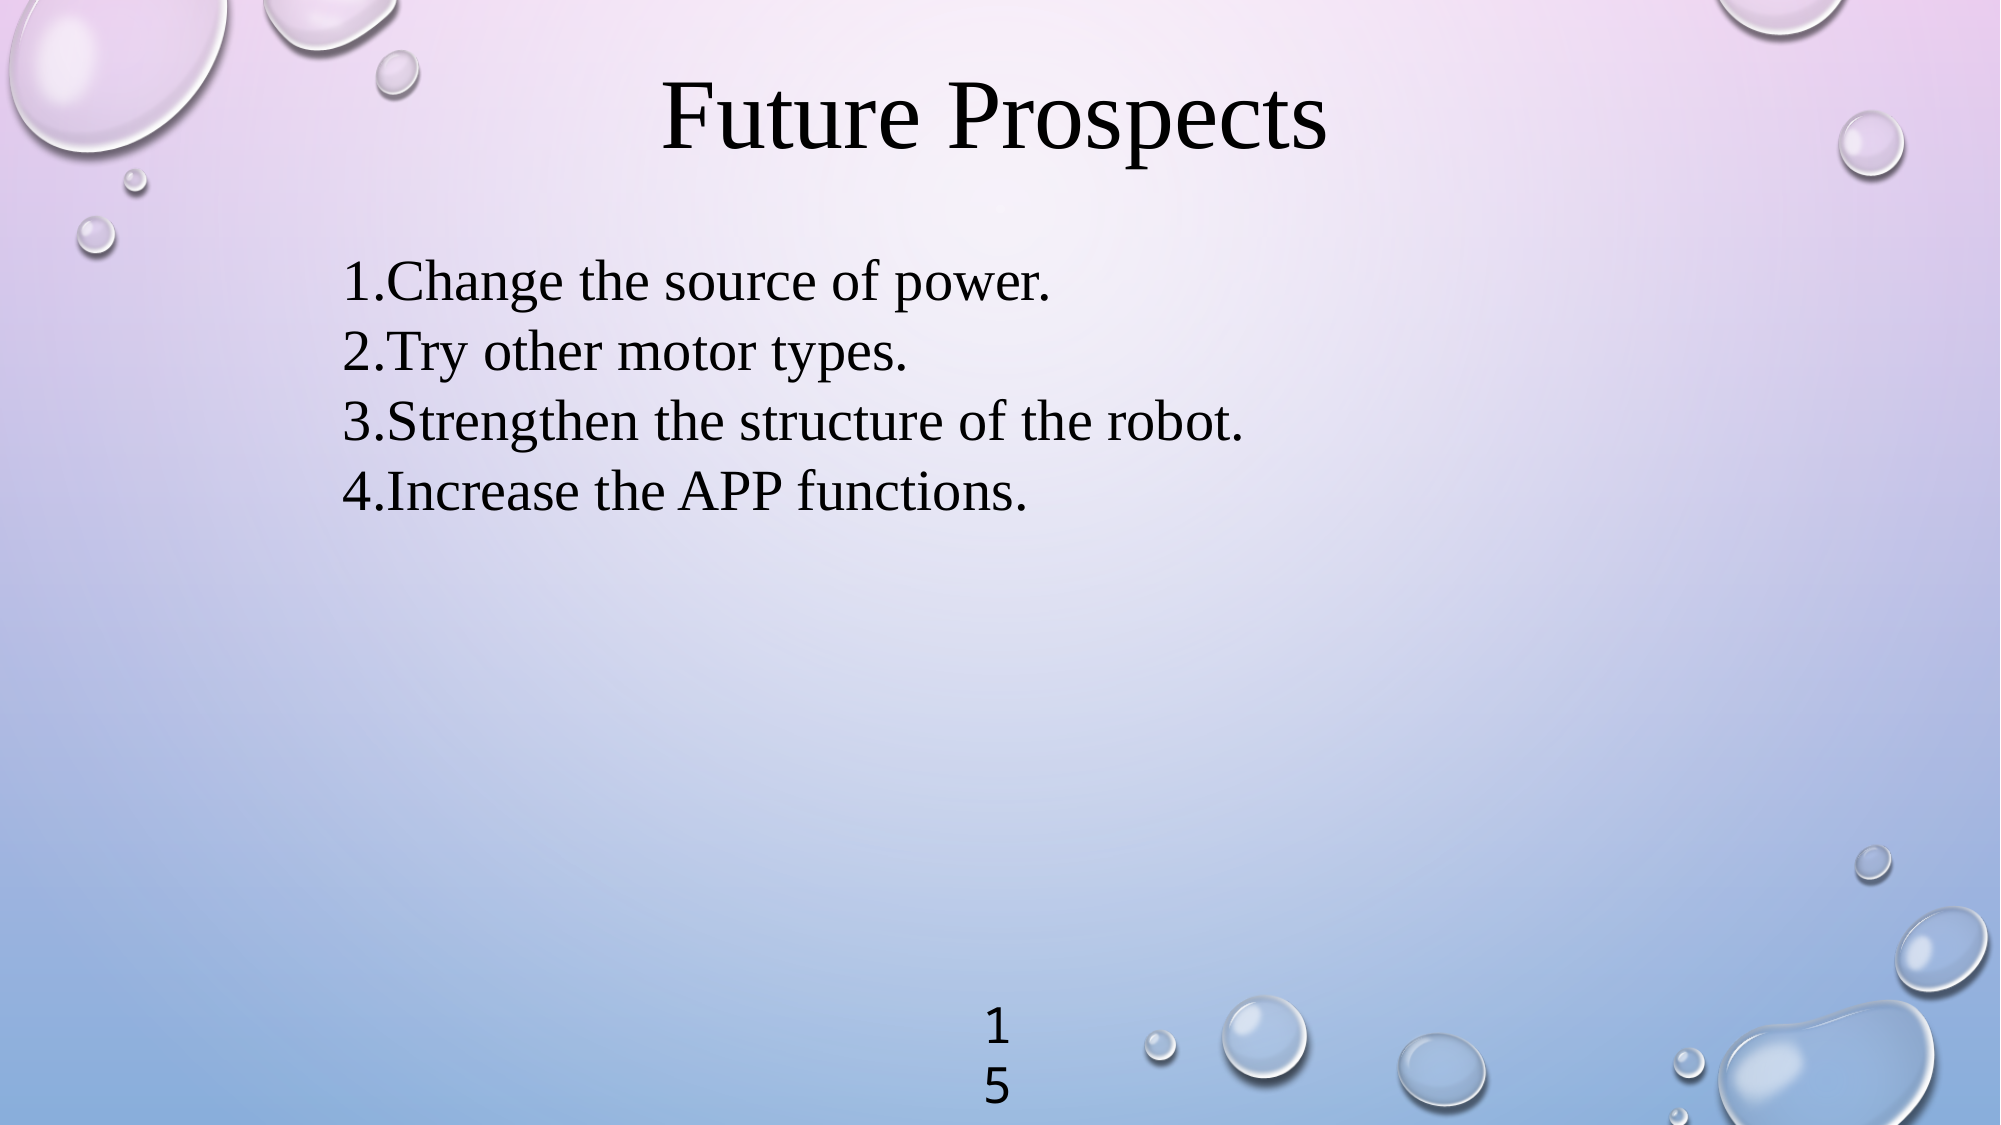

Future Prospects
1.Change the source of power.
2.Try other motor types.
3.Strengthen the structure of the robot.
4.Increase the APP functions.
15